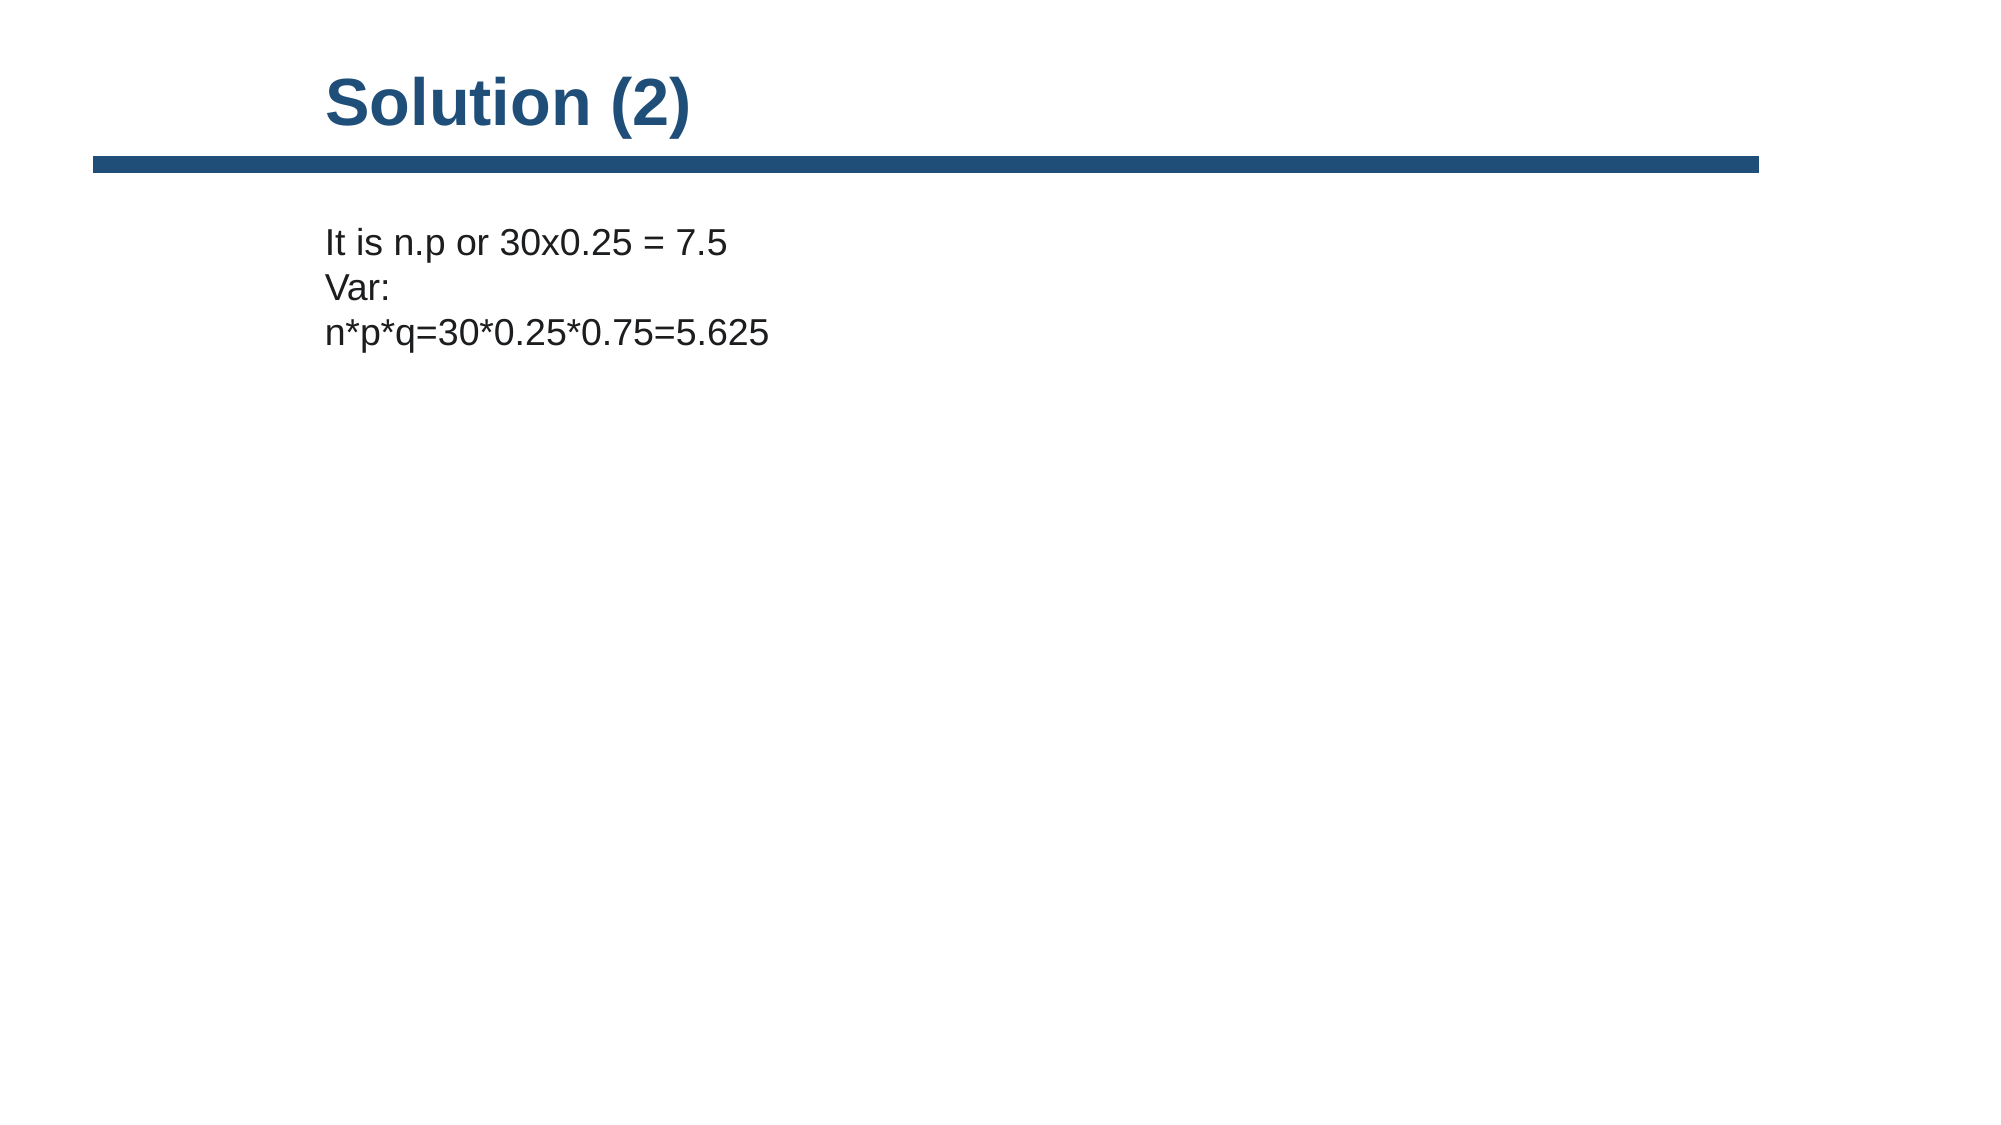

Solution (2)

It is n.p or 30x0.25 = 7.5
Var: n*p*q=30*0.25*0.75=5.625